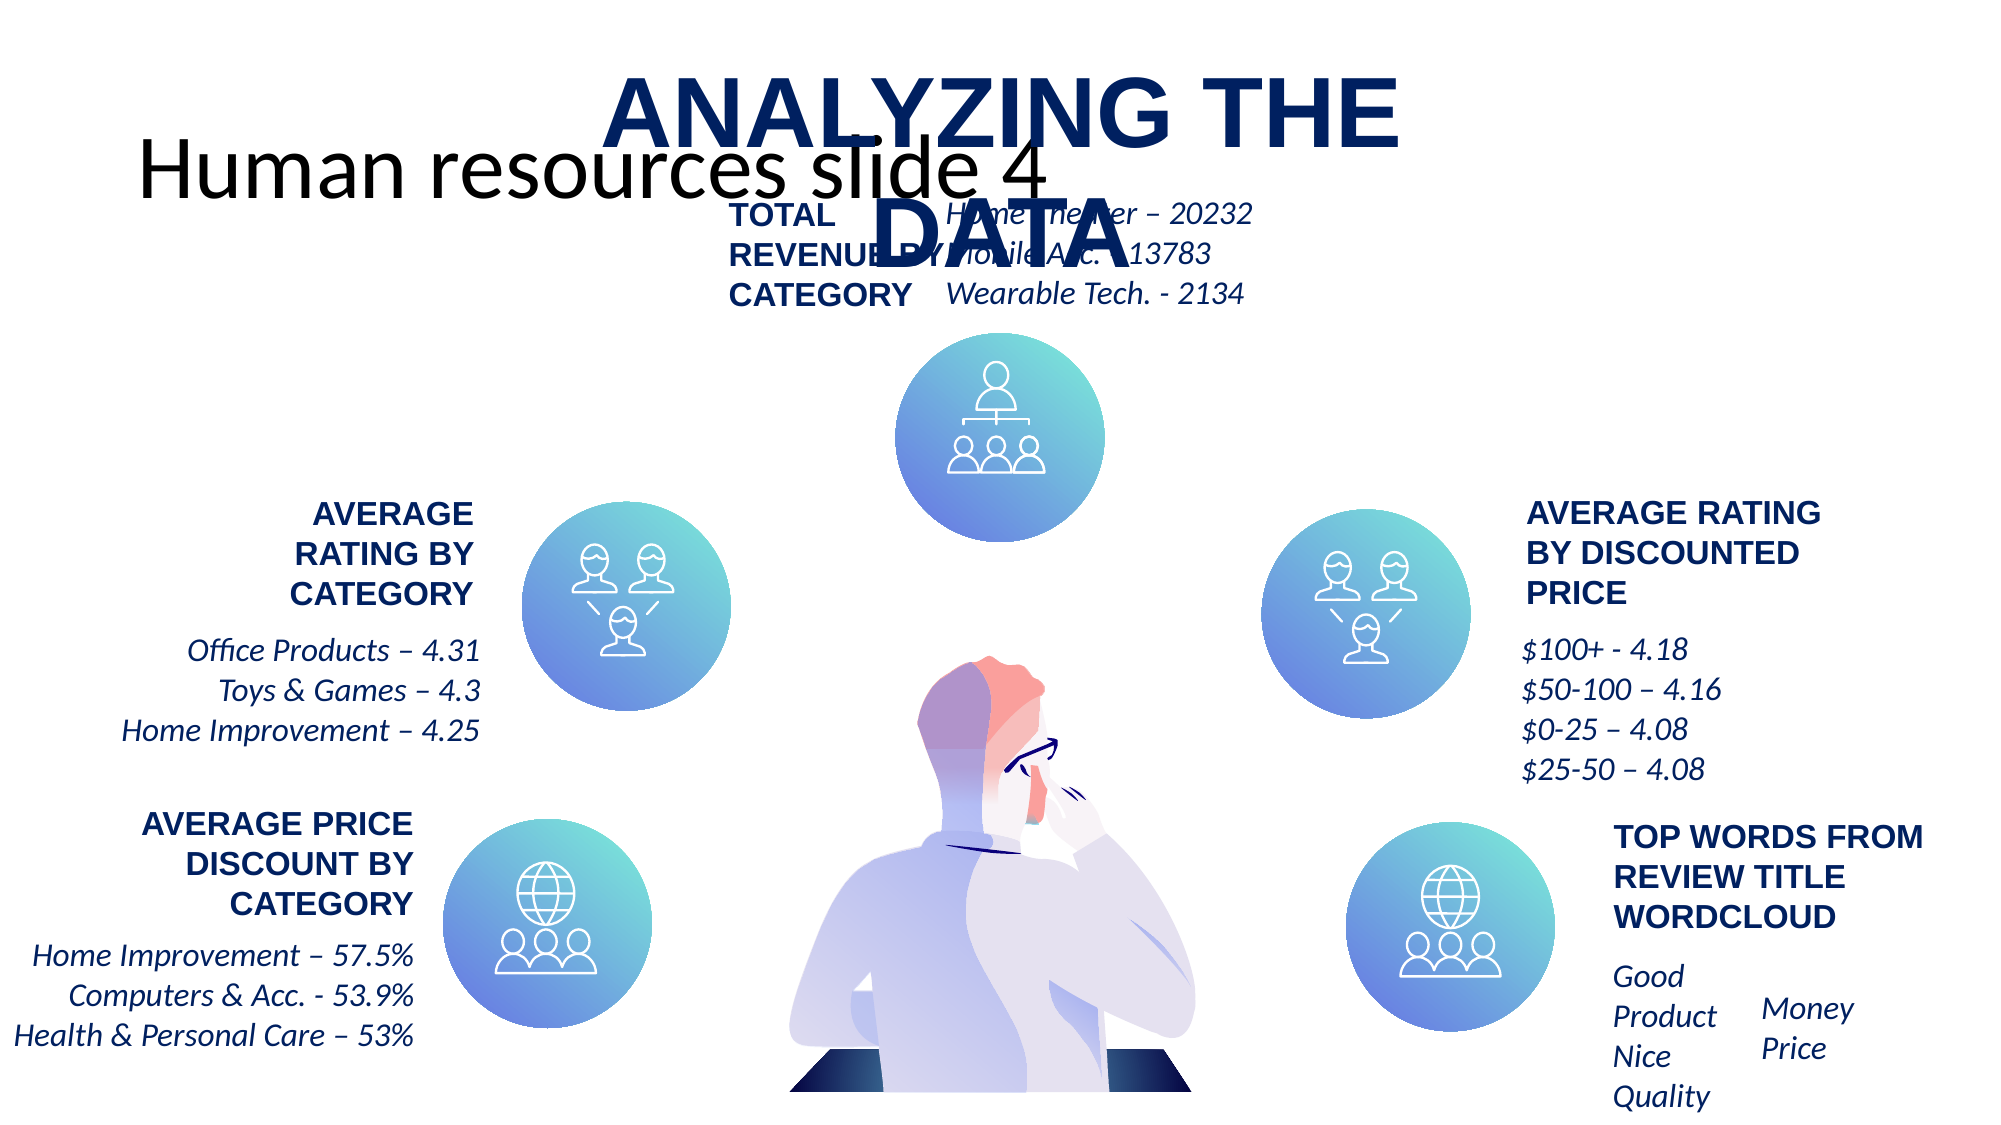

ANALYZING THE DATA
# Human resources slide 4
Home Theater – 20232
Mobile Acc. - 13783
Wearable Tech. - 2134
TOTAL REVENUE BY CATEGORY

AVERAGE RATING BY DISCOUNTED PRICE
$100+ - 4.18
$50-100 – 4.16
$0-25 – 4.08
$25-50 – 4.08

AVERAGE RATING BY CATEGORY
Office Products – 4.31
Toys & Games – 4.3
Home Improvement – 4.25

AVERAGE PRICE DISCOUNT BY CATEGORY
Home Improvement – 57.5%
Computers & Acc. - 53.9%
Health & Personal Care – 53%
TOP WORDS FROM REVIEW TITLE WORDCLOUD
Good
Product
Nice
Quality

Money
Price